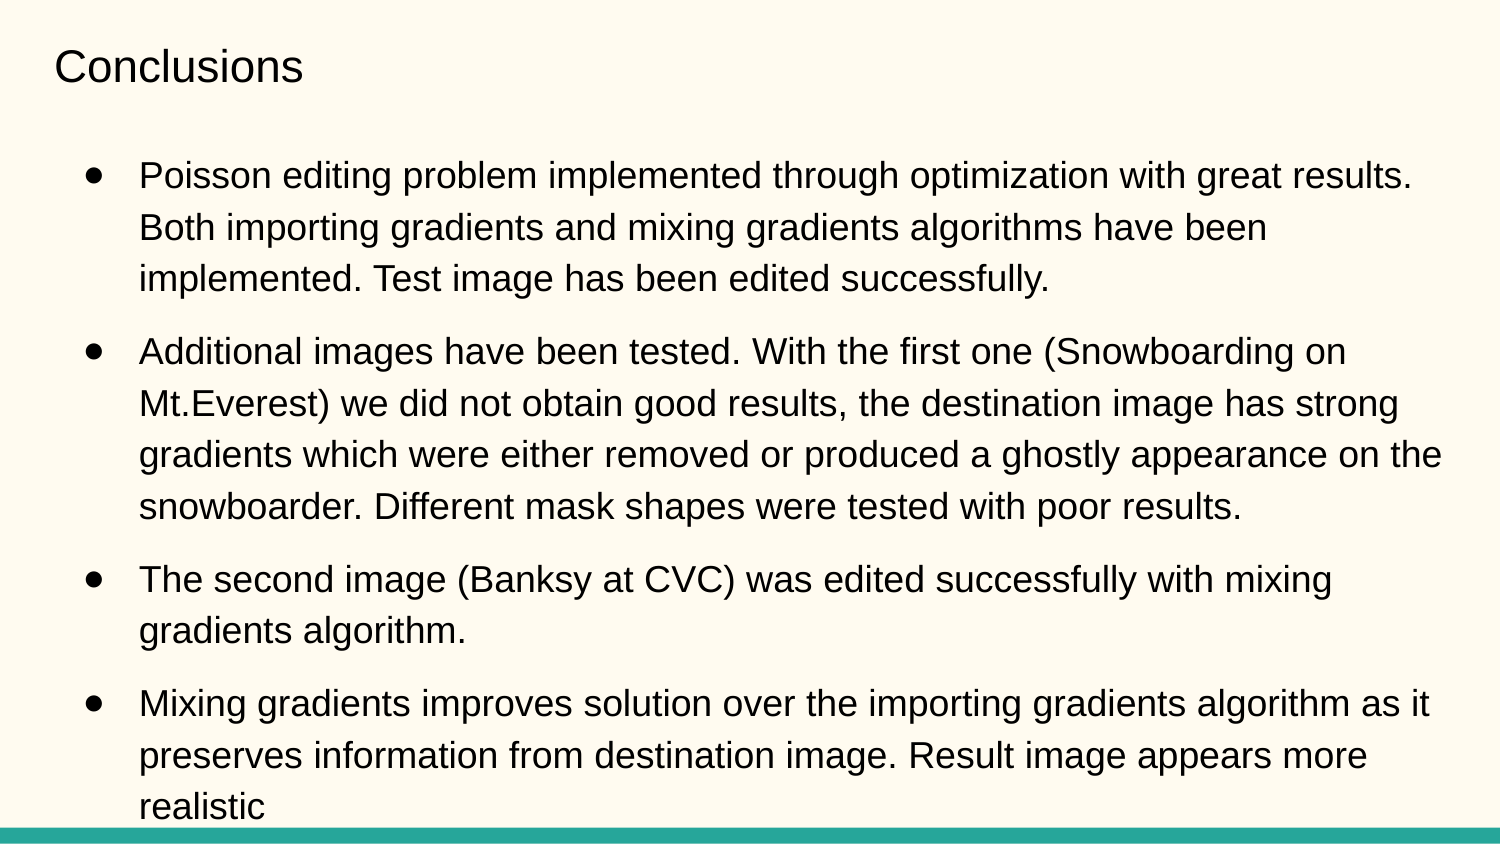

# Conclusions

Poisson editing problem implemented through optimization with great results. Both importing gradients and mixing gradients algorithms have been implemented. Test image has been edited successfully.
Additional images have been tested. With the first one (Snowboarding on Mt.Everest) we did not obtain good results, the destination image has strong gradients which were either removed or produced a ghostly appearance on the snowboarder. Different mask shapes were tested with poor results.
The second image (Banksy at CVC) was edited successfully with mixing gradients algorithm.
Mixing gradients improves solution over the importing gradients algorithm as it preserves information from destination image. Result image appears more realistic